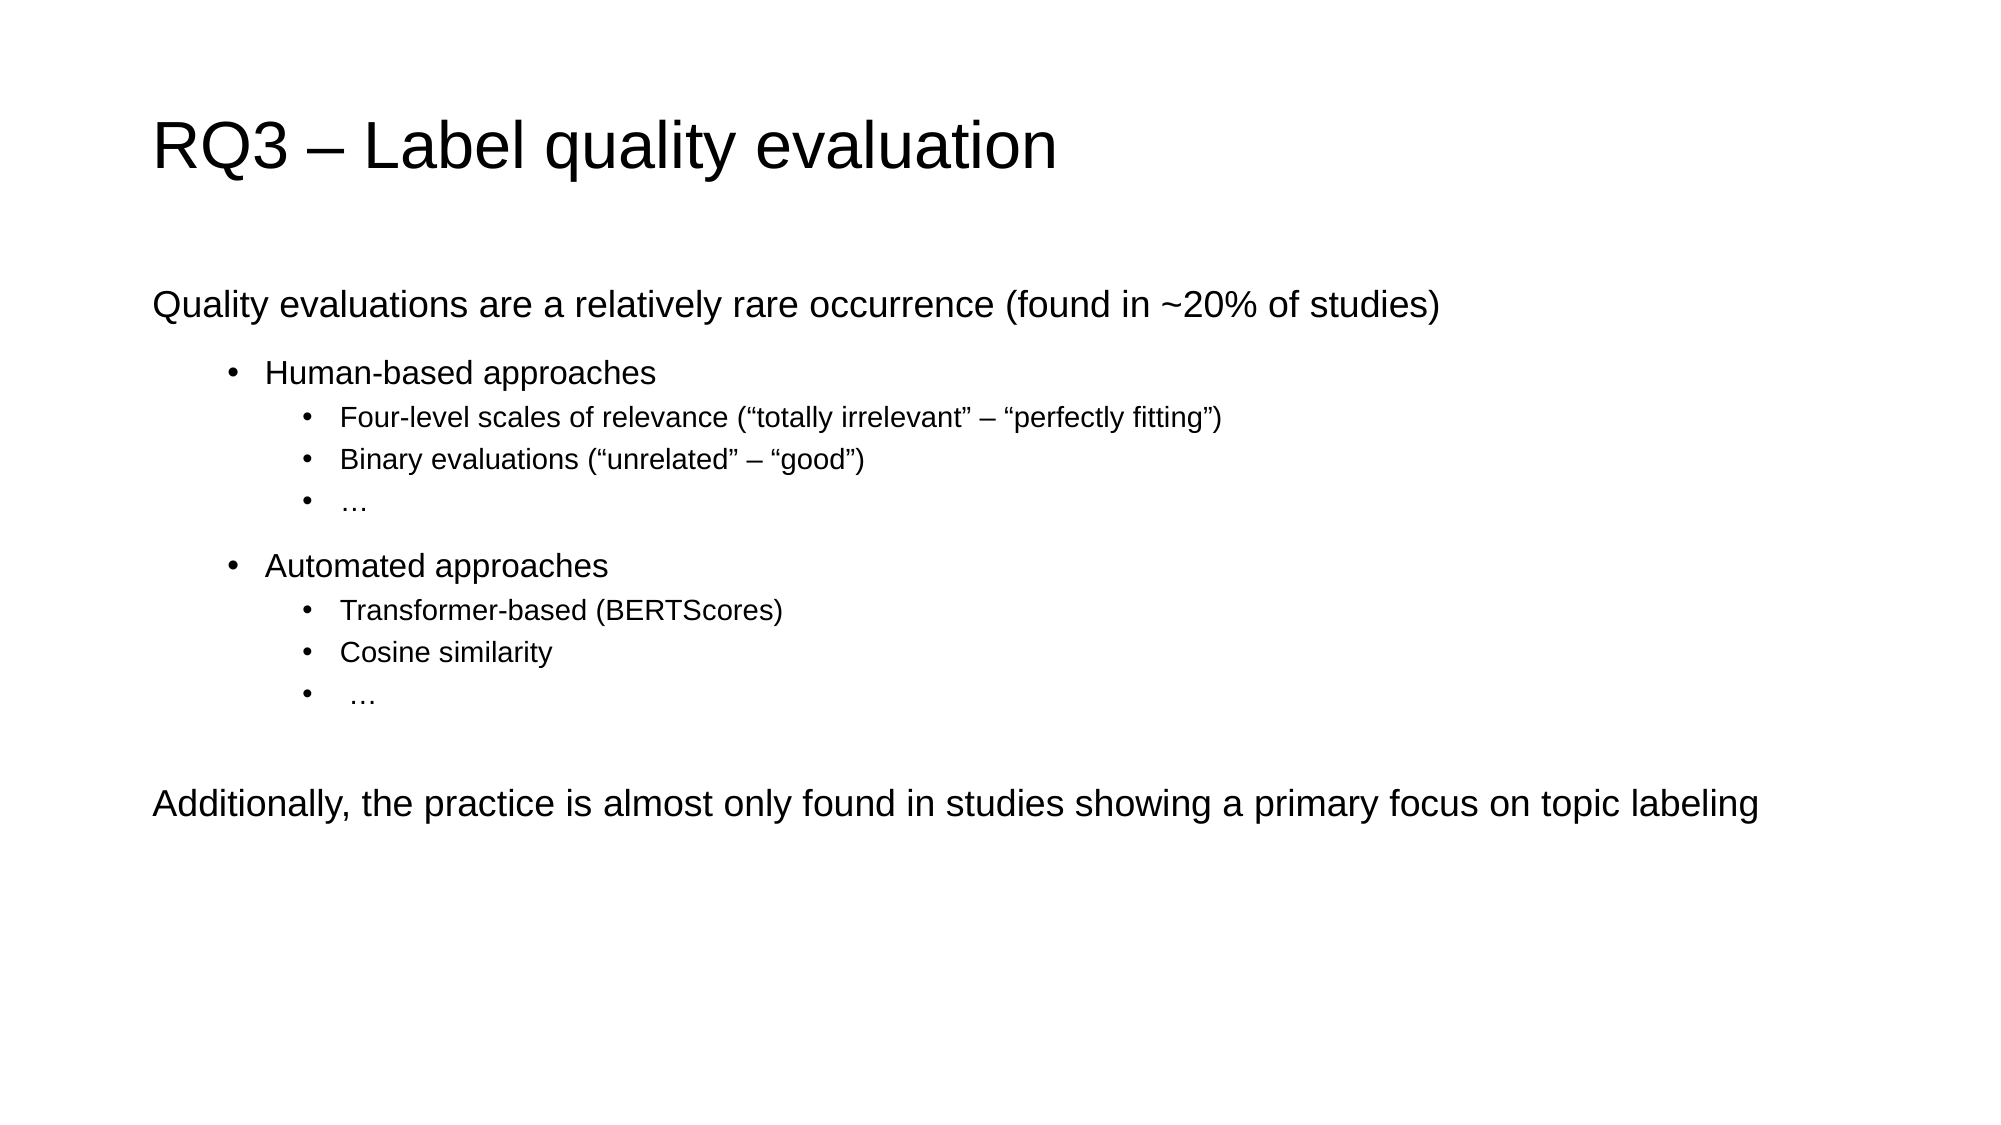

# RQ3 – Label quality evaluation
Quality evaluations are a relatively rare occurrence (found in ~20% of studies)
Human-based approaches
Four-level scales of relevance (“totally irrelevant” – “perfectly fitting”)
Binary evaluations (“unrelated” – “good”)
…
Automated approaches
Transformer-based (BERTScores)
Cosine similarity
 …

Additionally, the practice is almost only found in studies showing a primary focus on topic labeling